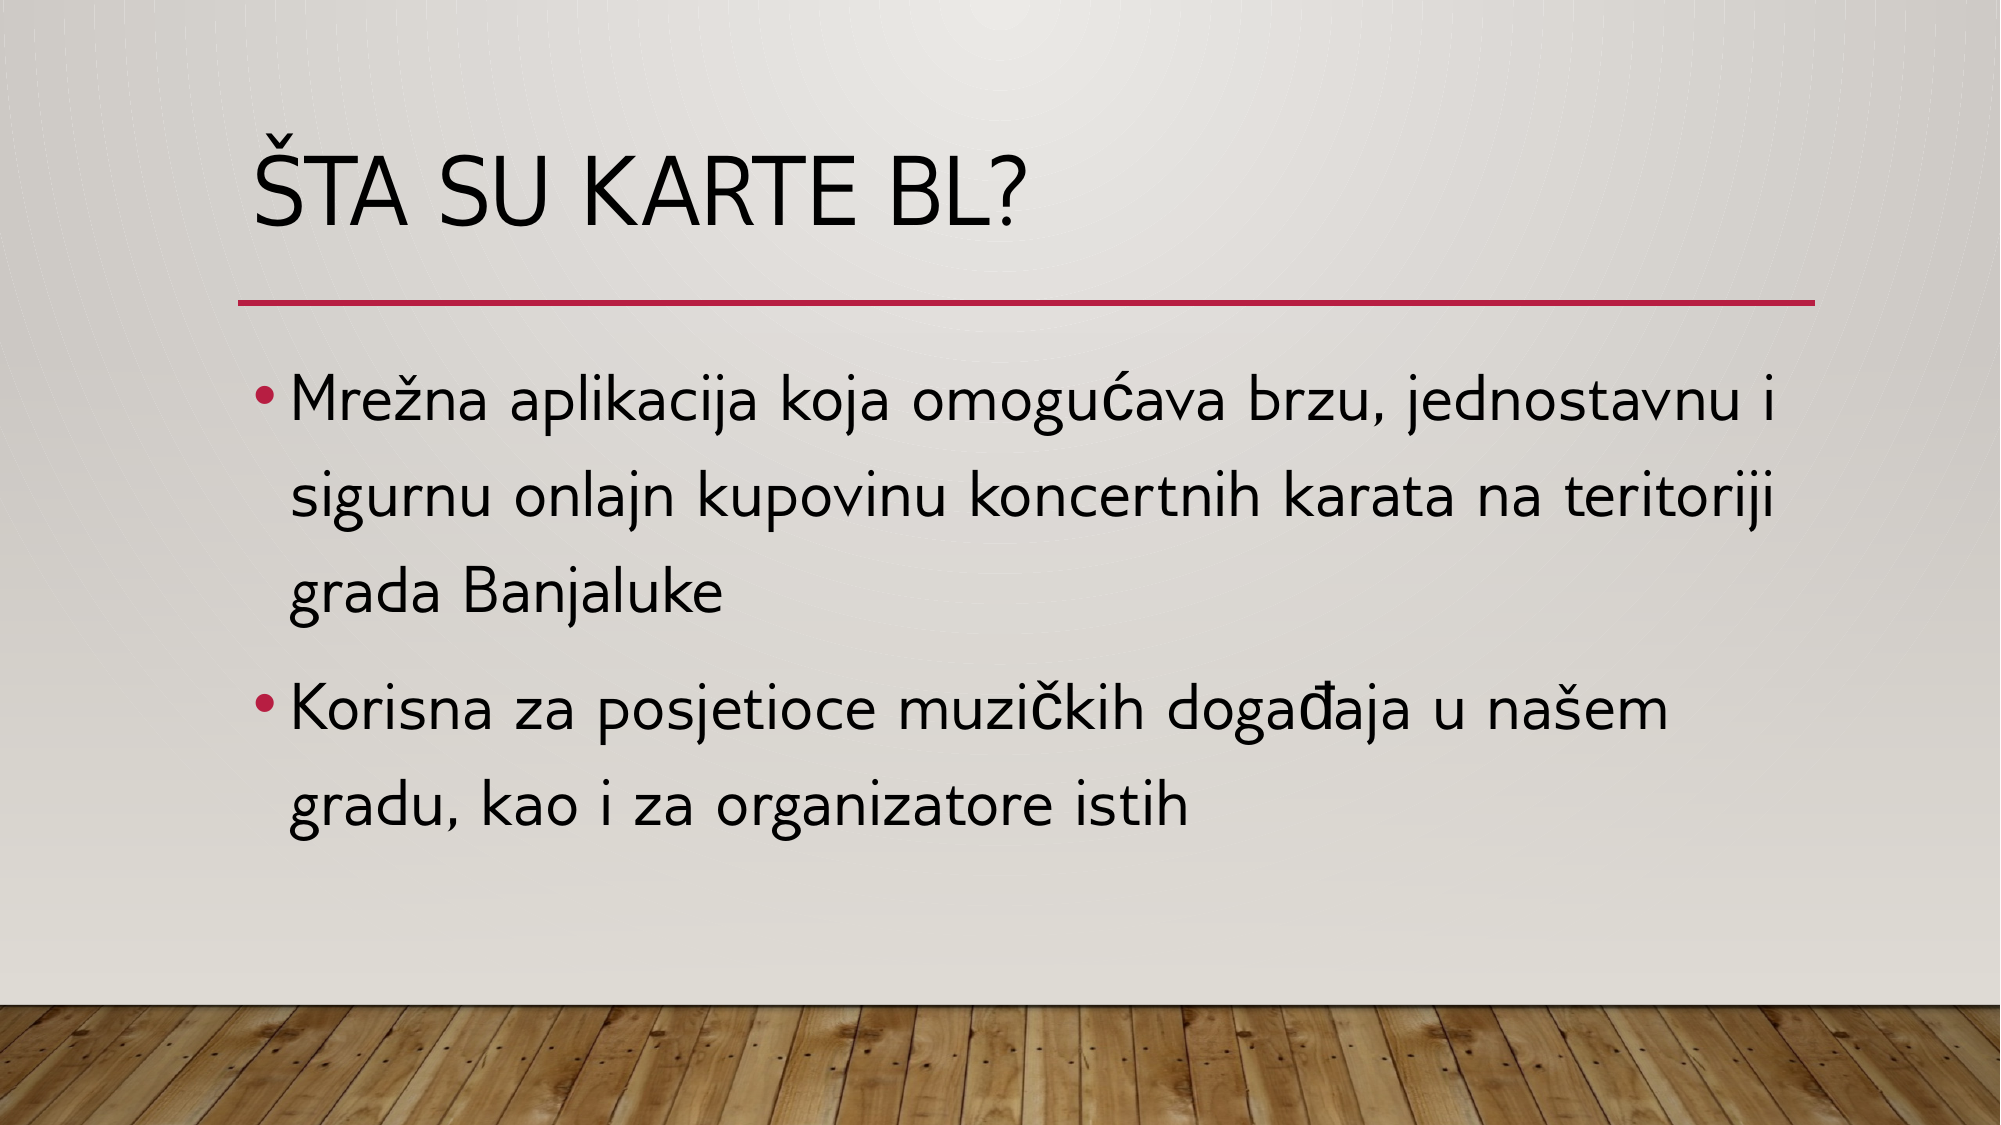

# Šta su karte bl?
Mrežna aplikacija koja omogućava brzu, jednostavnu i sigurnu onlajn kupovinu koncertnih karata na teritoriji grada Banjaluke
Korisna za posjetioce muzičkih događaja u našem gradu, kao i za organizatore istih